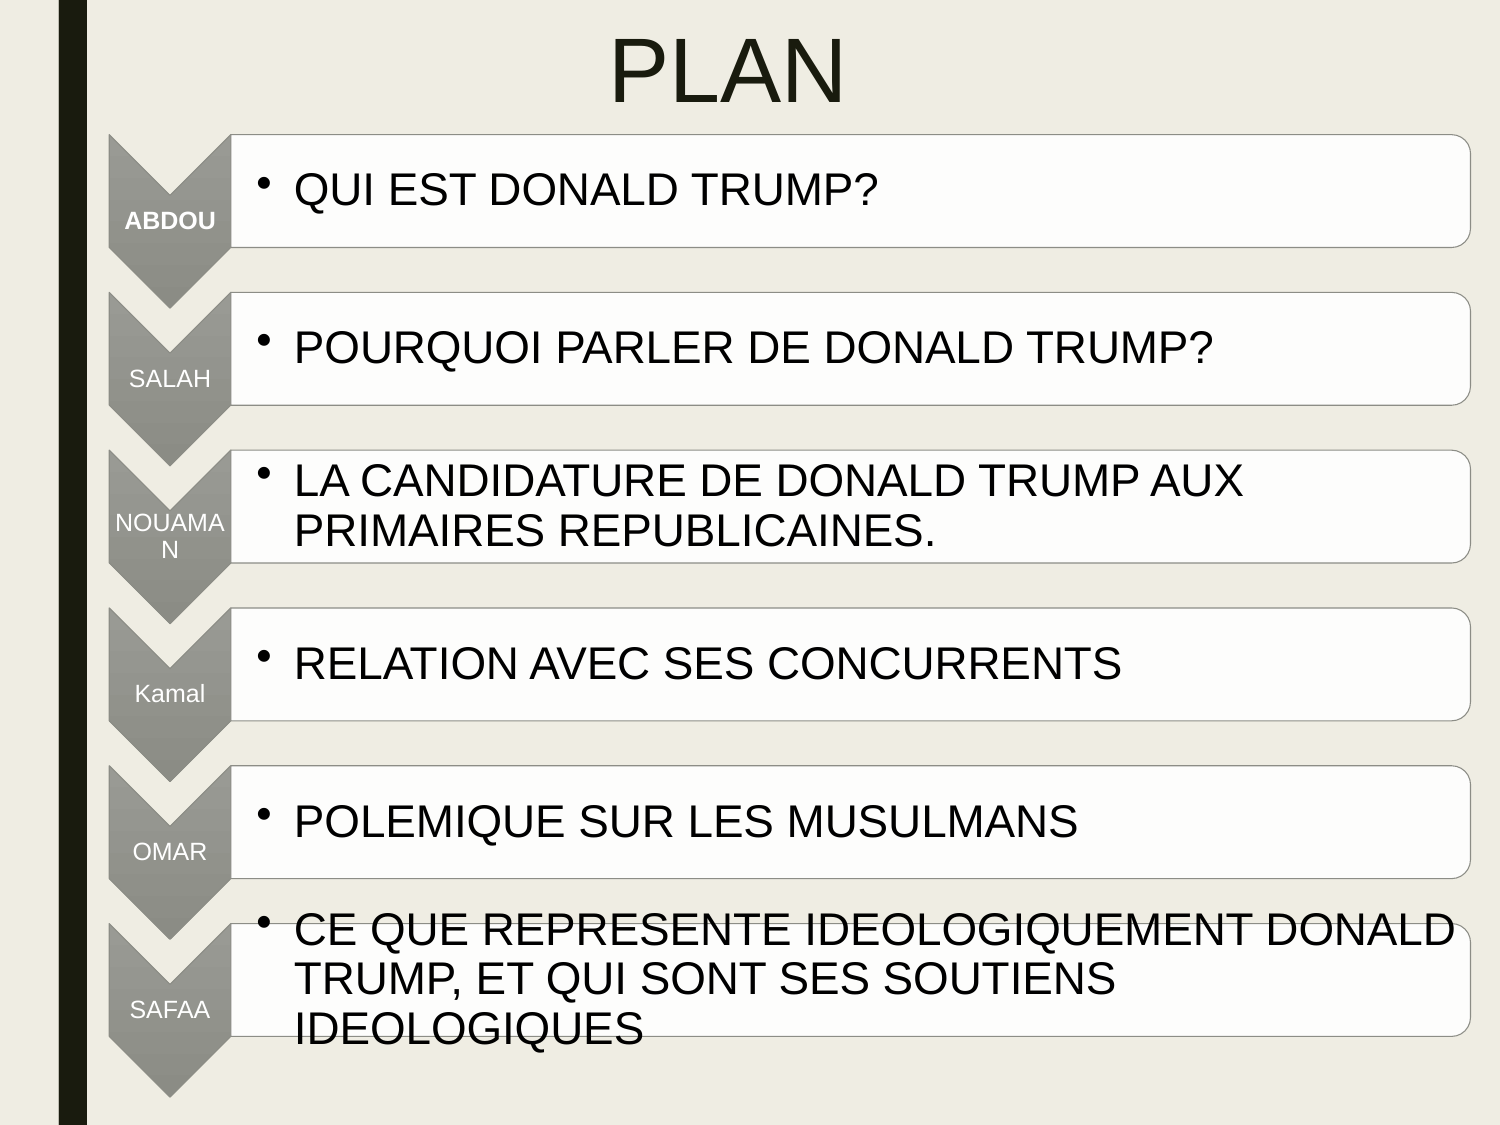

# PLAN
ABDOU
QUI EST DONALD TRUMP?
SALAH
POURQUOI PARLER DE DONALD TRUMP?
NOUAMAN
LA CANDIDATURE DE DONALD TRUMP AUX PRIMAIRES REPUBLICAINES.
Kamal
RELATION AVEC SES CONCURRENTS
OMAR
POLEMIQUE SUR LES MUSULMANS
SAFAA
CE QUE REPRESENTE IDEOLOGIQUEMENT DONALD TRUMP, ET QUI SONT SES SOUTIENS IDEOLOGIQUES